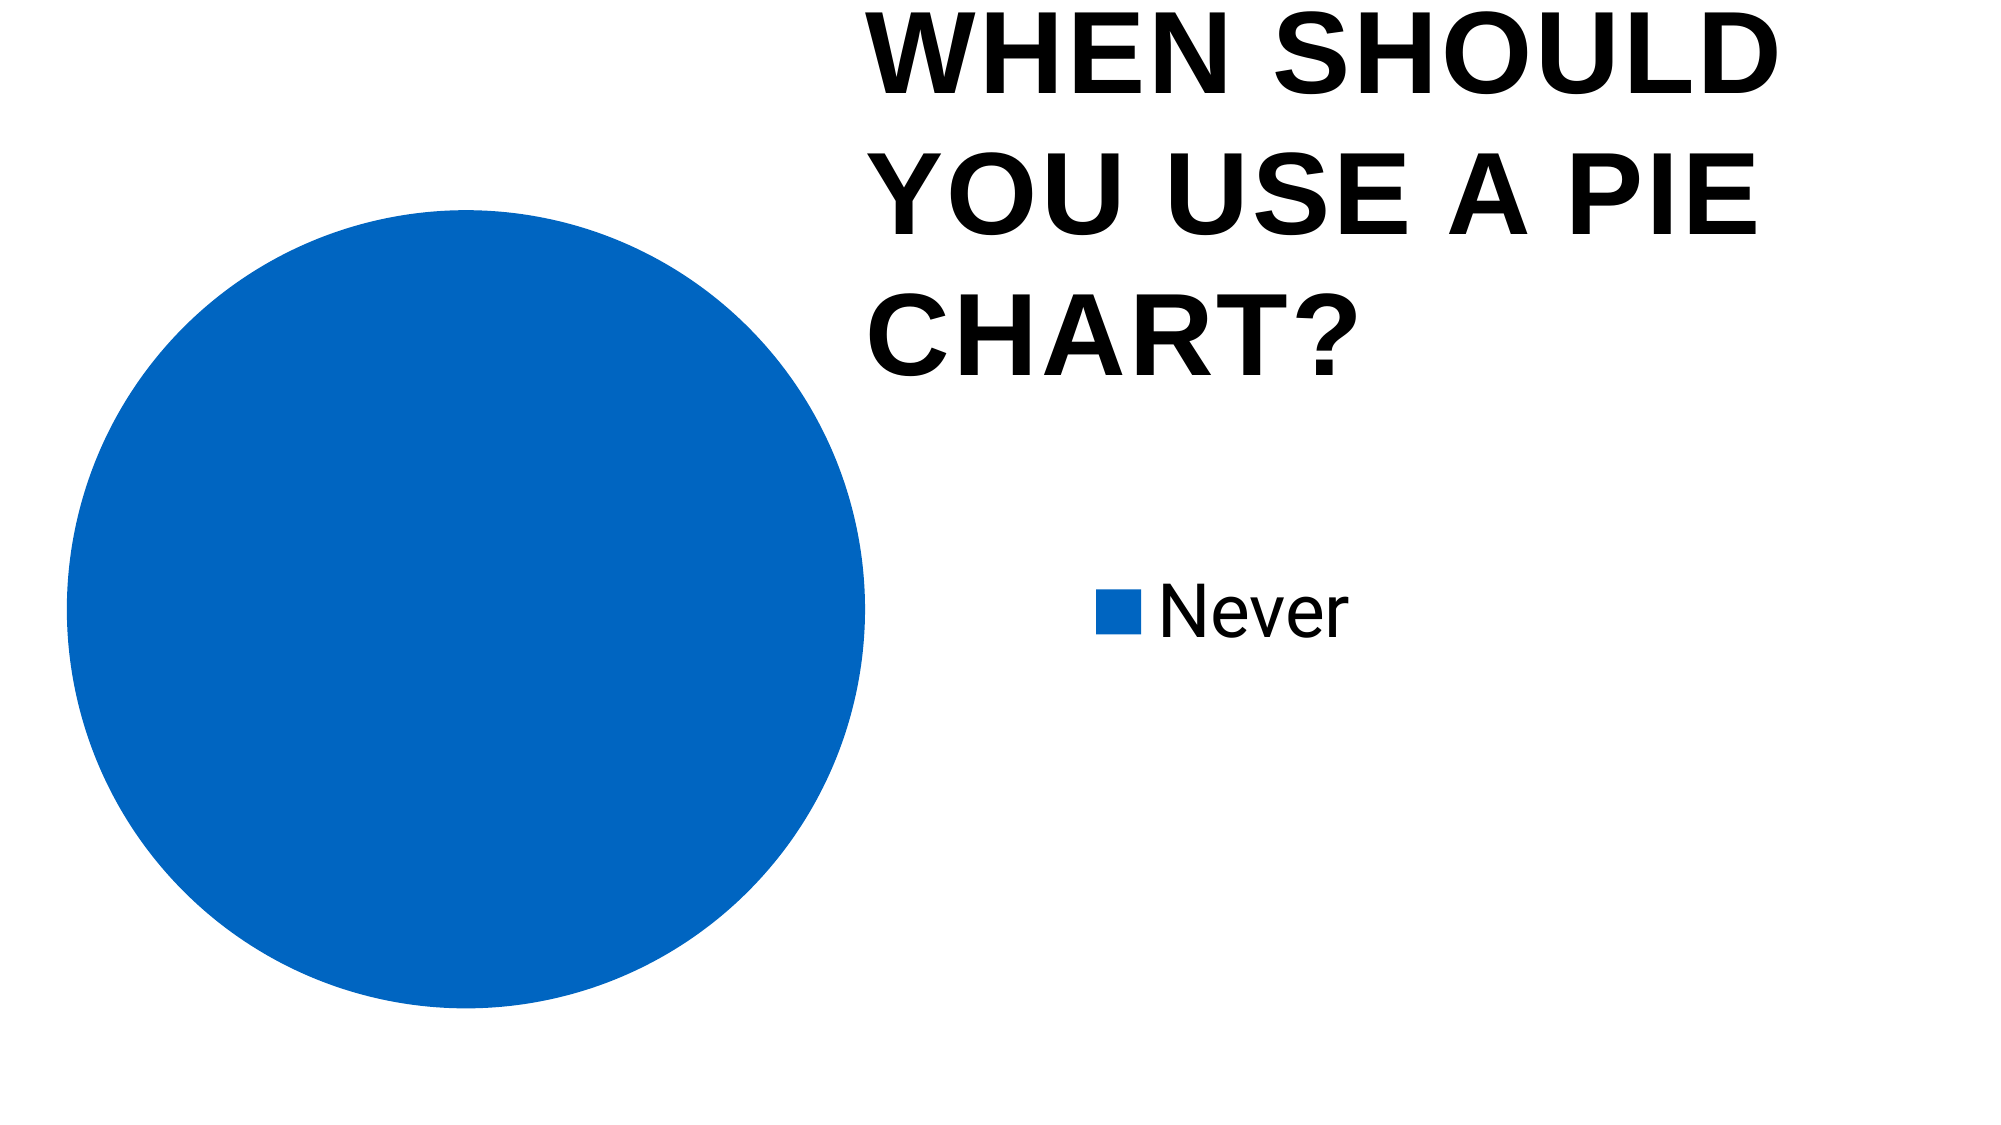

When should you use a pie chart?

### Chart

| Category | Sales |
|---|---|
| Never | 8.2 |